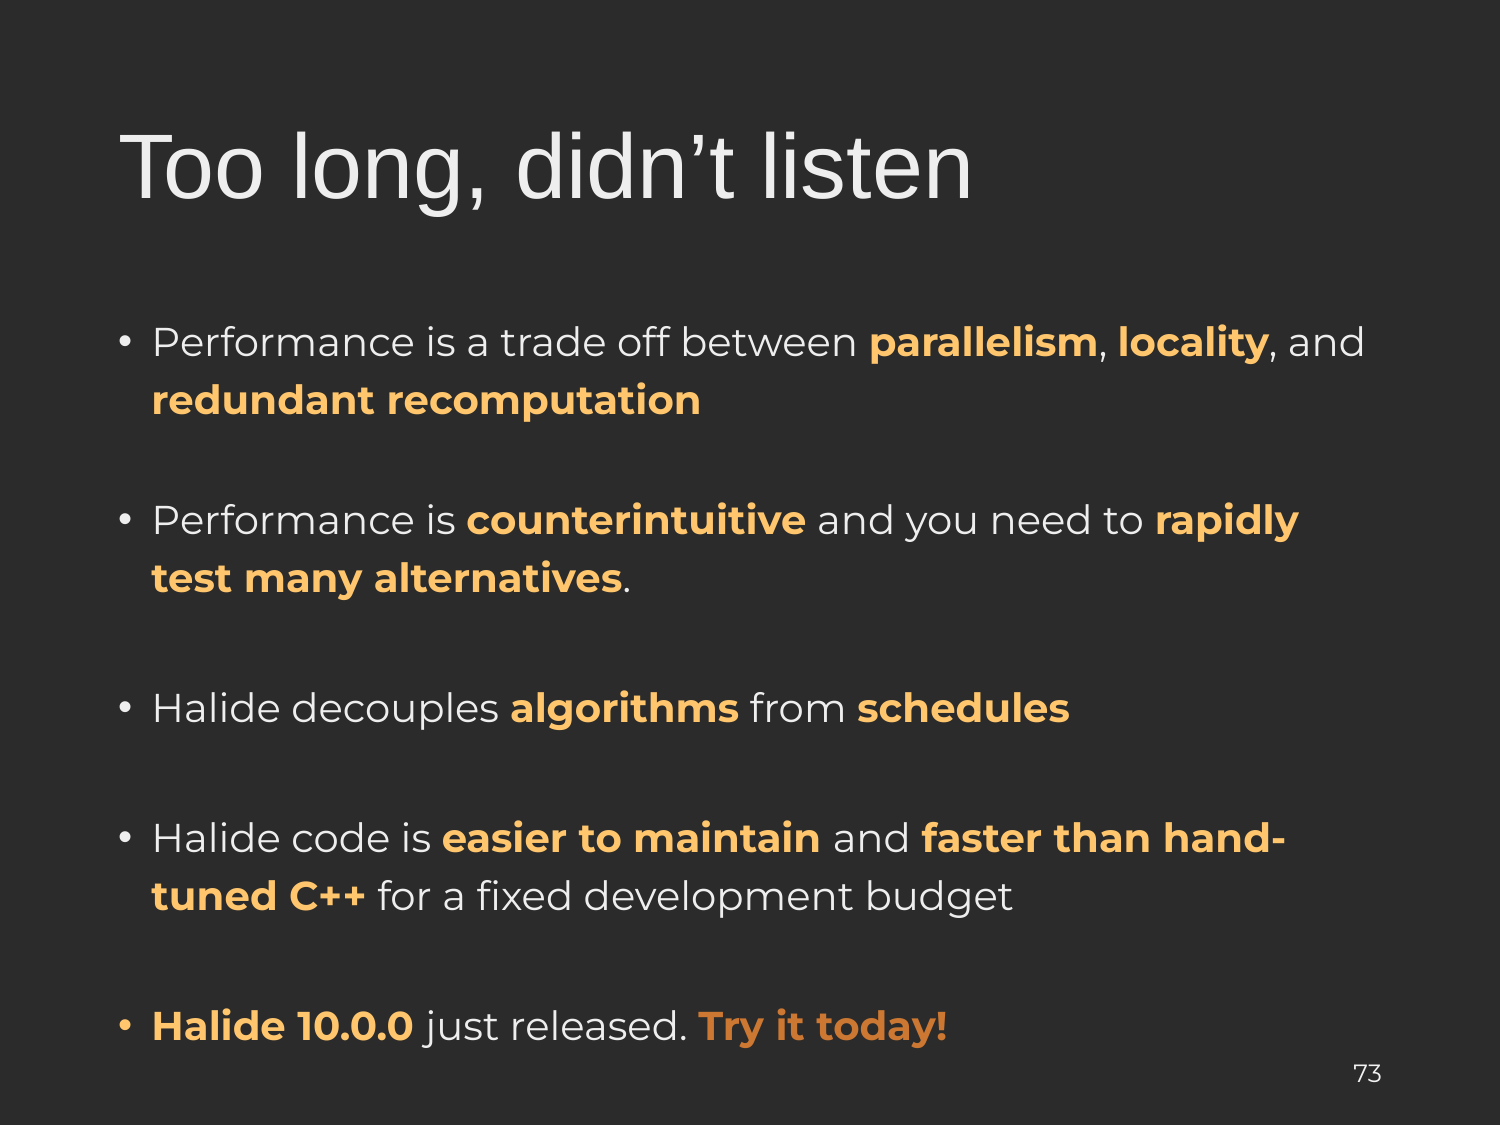

# Too long, didn’t listen
Performance is a trade off between parallelism, locality, and redundant recomputation
Performance is counterintuitive and you need to rapidly test many alternatives.
Halide decouples algorithms from schedules
Halide code is easier to maintain and faster than hand-tuned C++ for a fixed development budget
Halide 10.0.0 just released. Try it today!
73